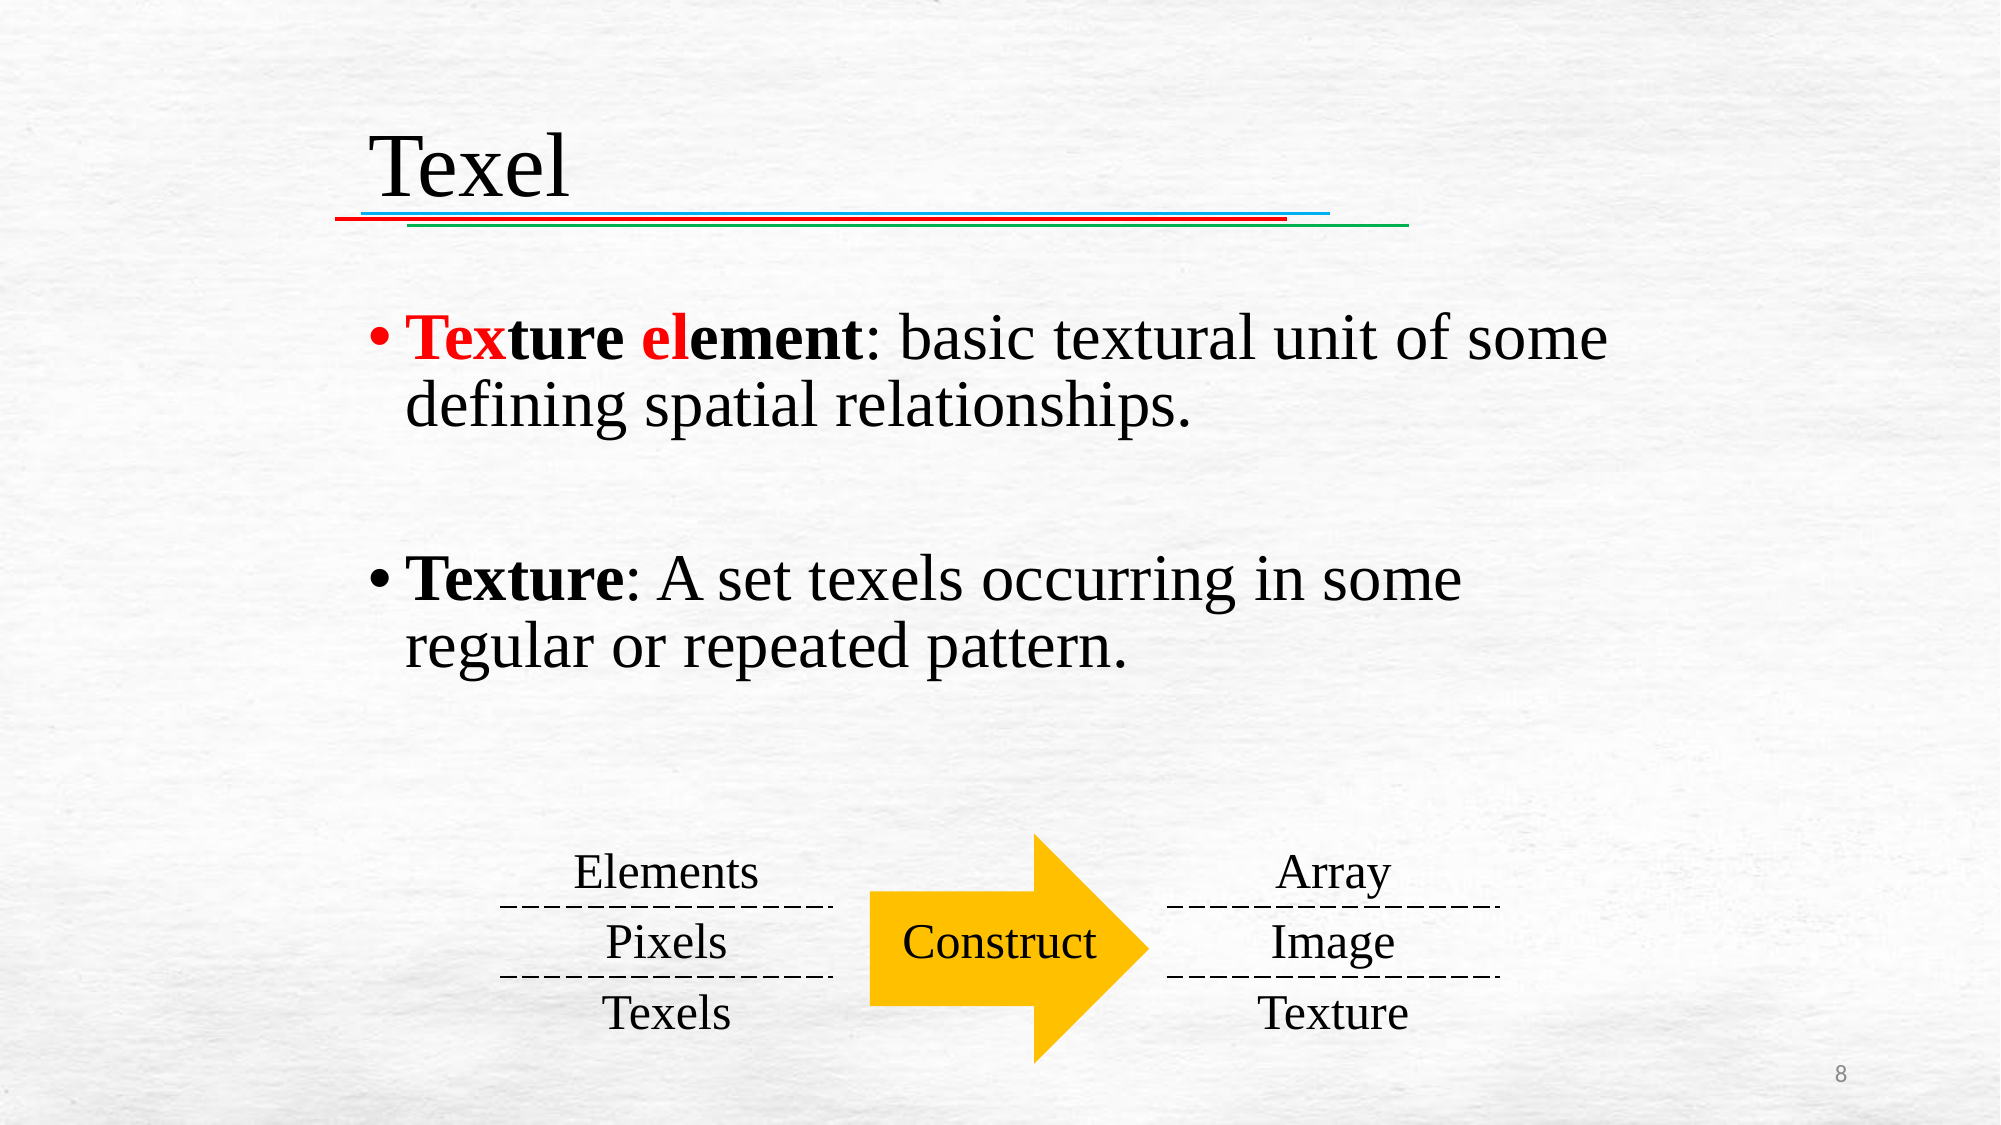

# Texel
Texture element: basic textural unit of some defining spatial relationships.

Texture: A set texels occurring in some regular or repeated pattern.
| Elements | Construct | Array |
| --- | --- | --- |
| Pixels |  | Image |
| Texels |  | Texture |

8